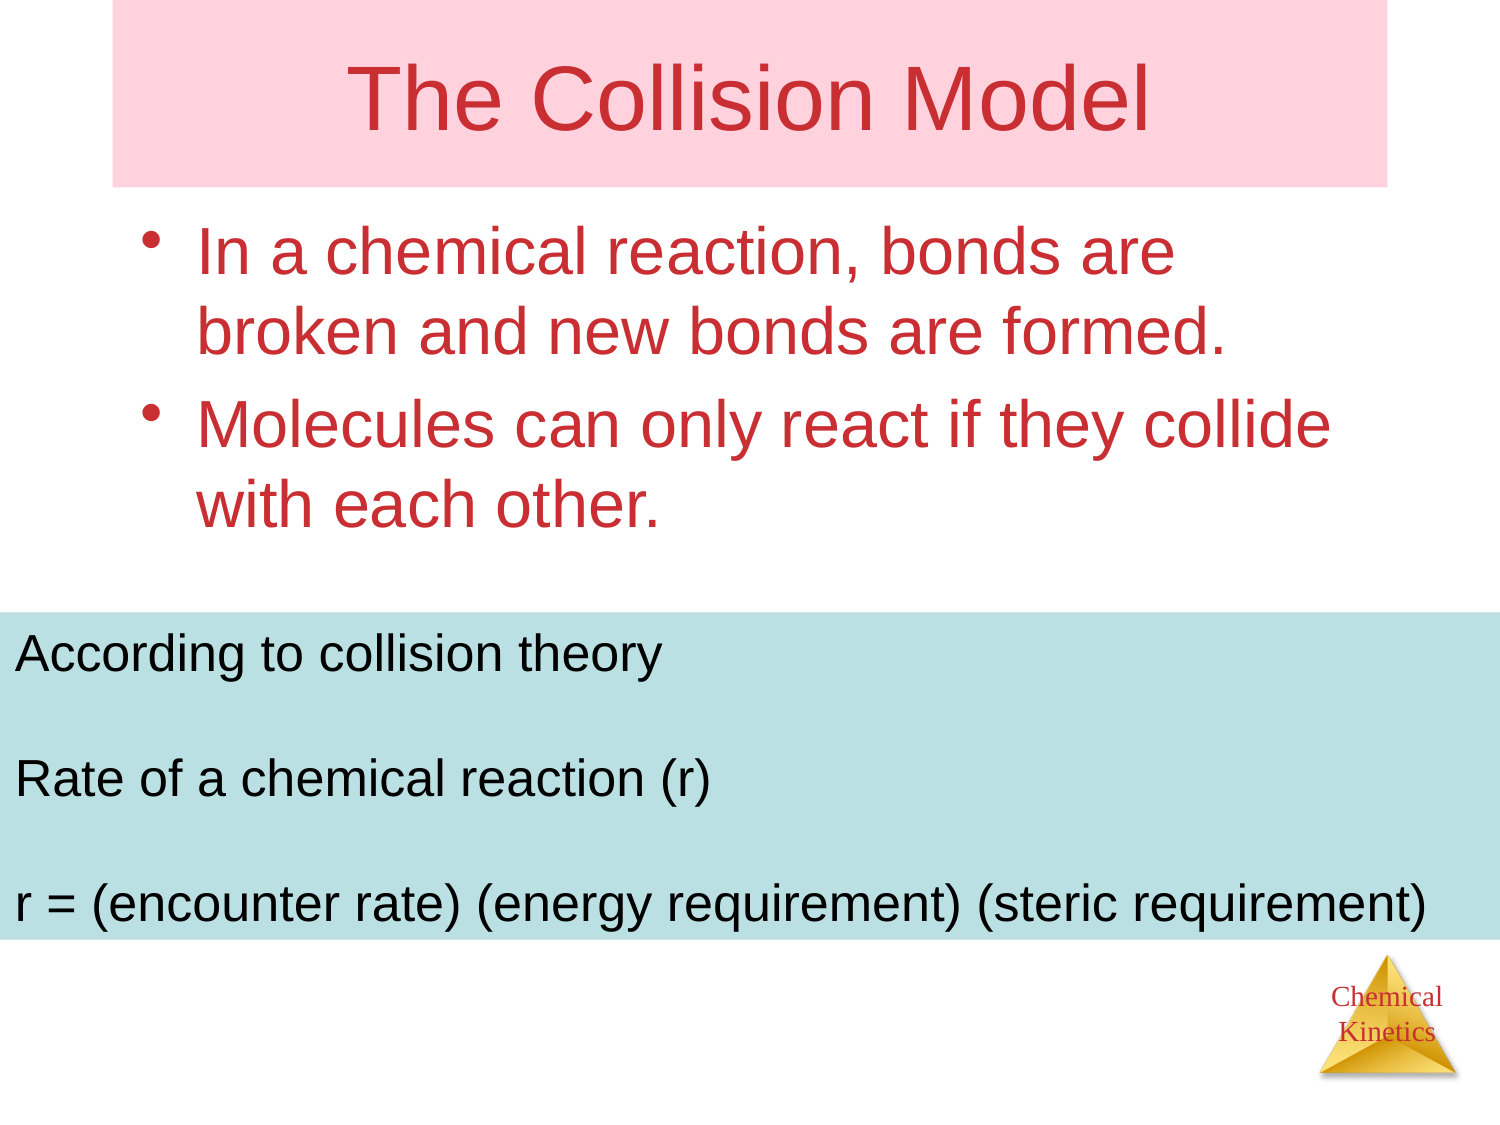

# The Collision Model
In a chemical reaction, bonds are broken and new bonds are formed.
Molecules can only react if they collide with each other.
According to collision theory

Rate of a chemical reaction (r)

r = (encounter rate) (energy requirement) (steric requirement)